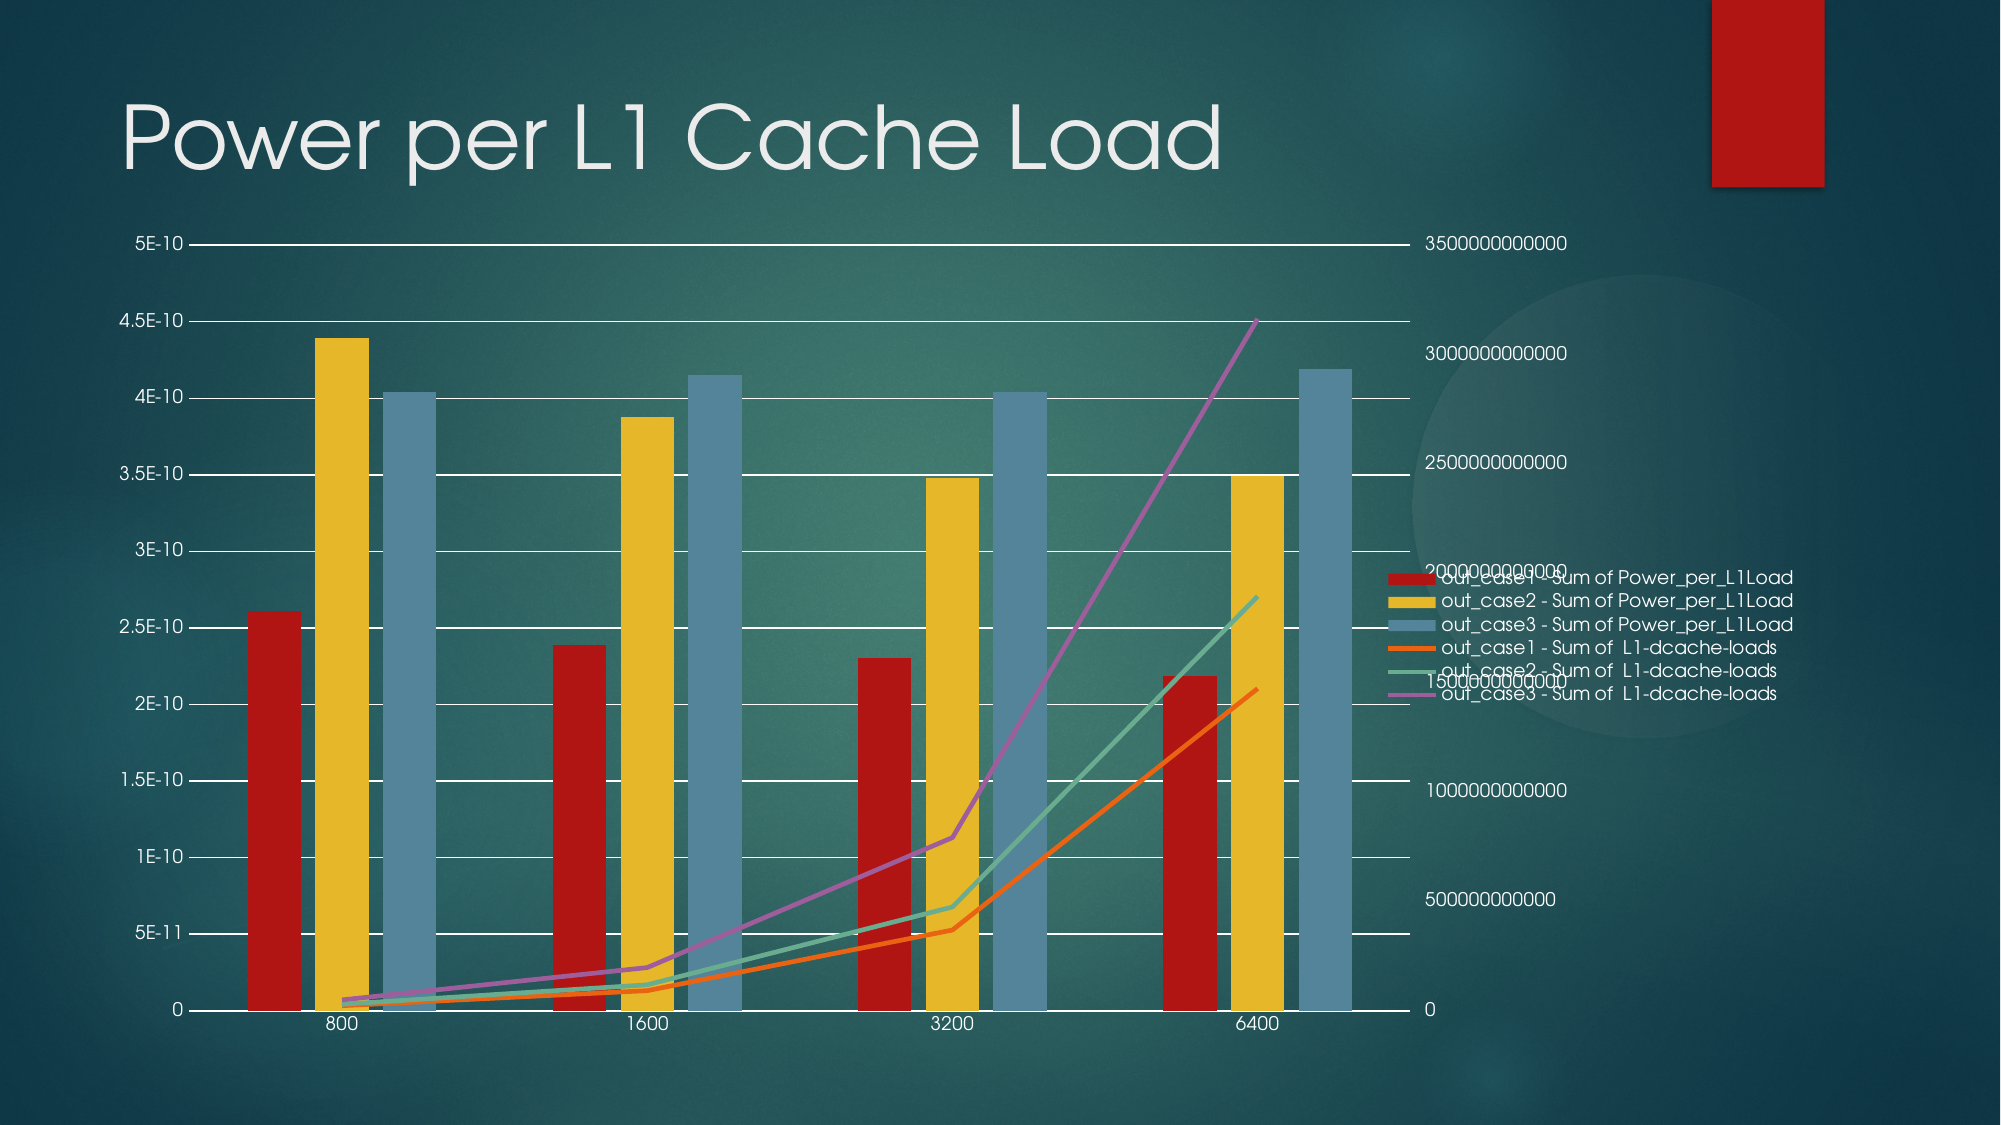

Power per L1 Cache Load

### Chart

| Category | out_case1 - Sum of Power_per_L1Load | out_case2 - Sum of Power_per_L1Load | out_case3 - Sum of Power_per_L1Load | out_case1 - Sum of  L1-dcache-loads | out_case2 - Sum of  L1-dcache-loads | out_case3 - Sum of  L1-dcache-loads |
|---|---|---|---|---|---|---|
| 800 | 2.61058542272637e-10 | 4.39398767957755e-10 | 4.04197512567768e-10 | 22983350584.0 | 29585881773.0 | 49480759723.0 |
| 1600 | 2.39117795034157e-10 | 3.88018398533677e-10 | 4.1509077237476e-10 | 92004863113.0 | 118551079469.0 | 197547152231.0 |
| 3200 | 2.30332662989448e-10 | 3.47728283026395e-10 | 4.04259162062039e-10 | 369031464738.0 | 474508425268.0 | 791571422569.0 |
| 6400 | 2.18623387116515e-10 | 3.49353484303425e-10 | 4.1886744060416e-10 | 1472852489603.0 | 1894928860721.0 | 3163291942885.0 |